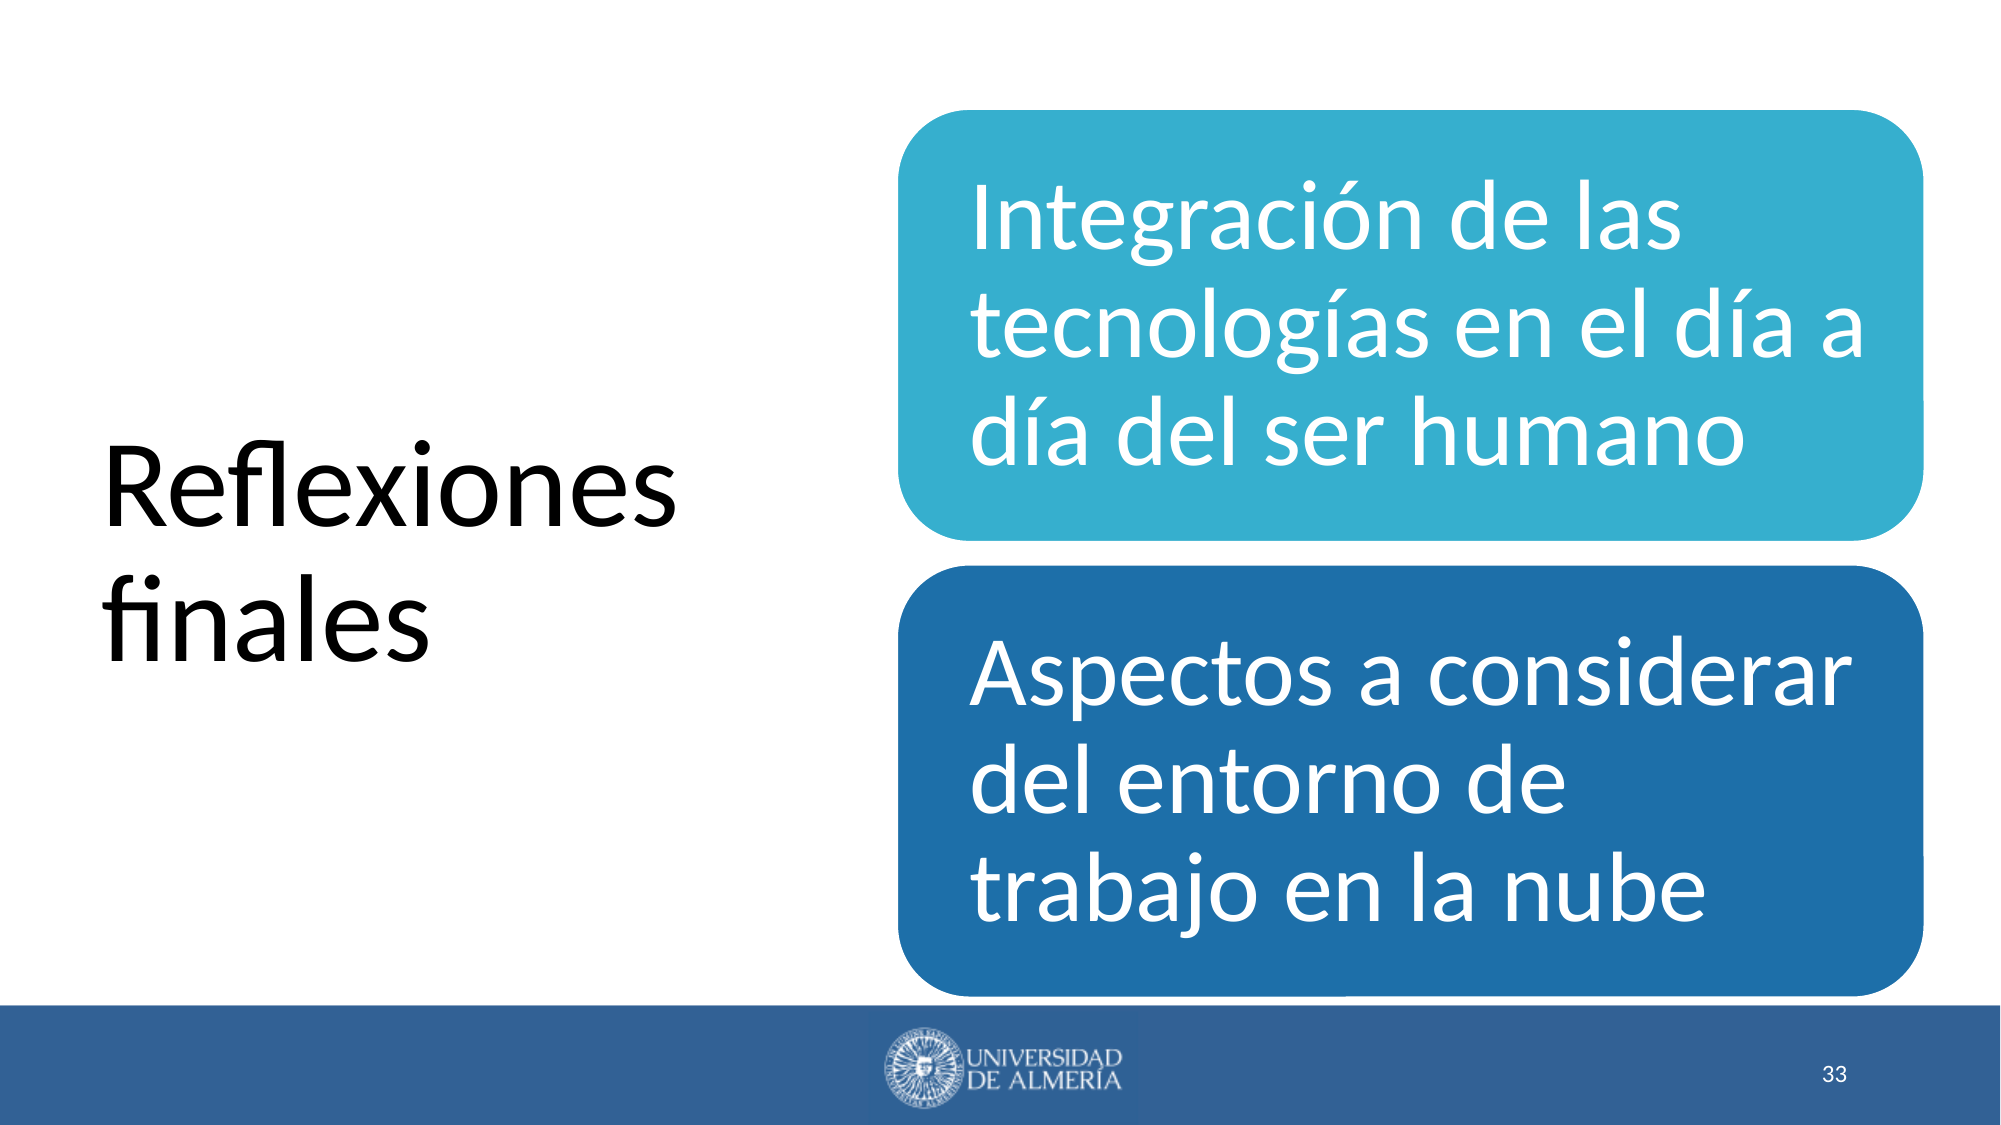

# Reflexiones finales
Integración de las tecnologías en el día a día del ser humano
Aspectos a considerar del entorno de trabajo en la nube
33